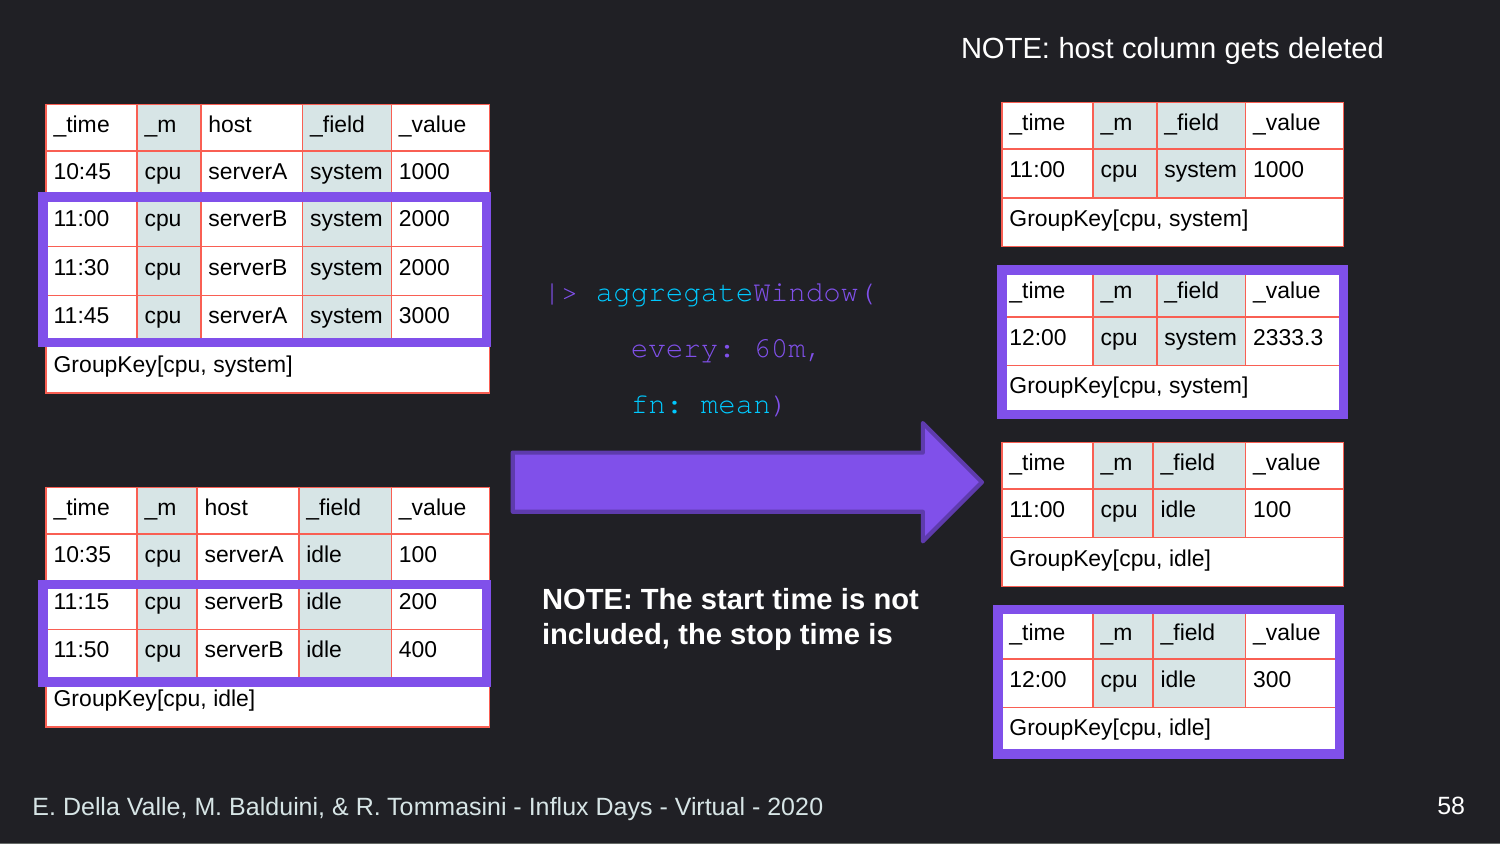

NOTE: host column gets deleted
| \_time | \_m | \_field | \_value |
| --- | --- | --- | --- |
| 11:00 | cpu | system | 1000 |
| GroupKey[cpu, system] |  |  |  |
| \_time | \_m | host | \_field | \_value |
| --- | --- | --- | --- | --- |
| 10:45 | cpu | serverA | system | 1000 |
| 11:00 | cpu | serverB | system | 2000 |
| 11:30 | cpu | serverB | system | 2000 |
| 11:45 | cpu | serverA | system | 3000 |
| GroupKey[cpu, system] |  |  |  |  |

|> aggregateWindow(
     every: 60m,
     fn: mean)

| \_time | \_m | \_field | \_value |
| --- | --- | --- | --- |
| 12:00 | cpu | system | 2333.3 |
| GroupKey[cpu, system] |  |  |  |

| \_time | \_m | \_field | \_value |
| --- | --- | --- | --- |
| 11:00 | cpu | idle | 100 |
| GroupKey[cpu, idle] |  |  |  |
| \_time | \_m | host | \_field | \_value |
| --- | --- | --- | --- | --- |
| 10:35 | cpu | serverA | idle | 100 |
| 11:15 | cpu | serverB | idle | 200 |
| 11:50 | cpu | serverB | idle | 400 |
| GroupKey[cpu, idle] |  |  |  |  |
NOTE: The start time is not included, the stop time is

| \_time | \_m | \_field | \_value |
| --- | --- | --- | --- |
| 12:00 | cpu | idle | 300 |
| GroupKey[cpu, idle] |  |  |  |
58
E. Della Valle, M. Balduini, & R. Tommasini - Influx Days - Virtual - 2020